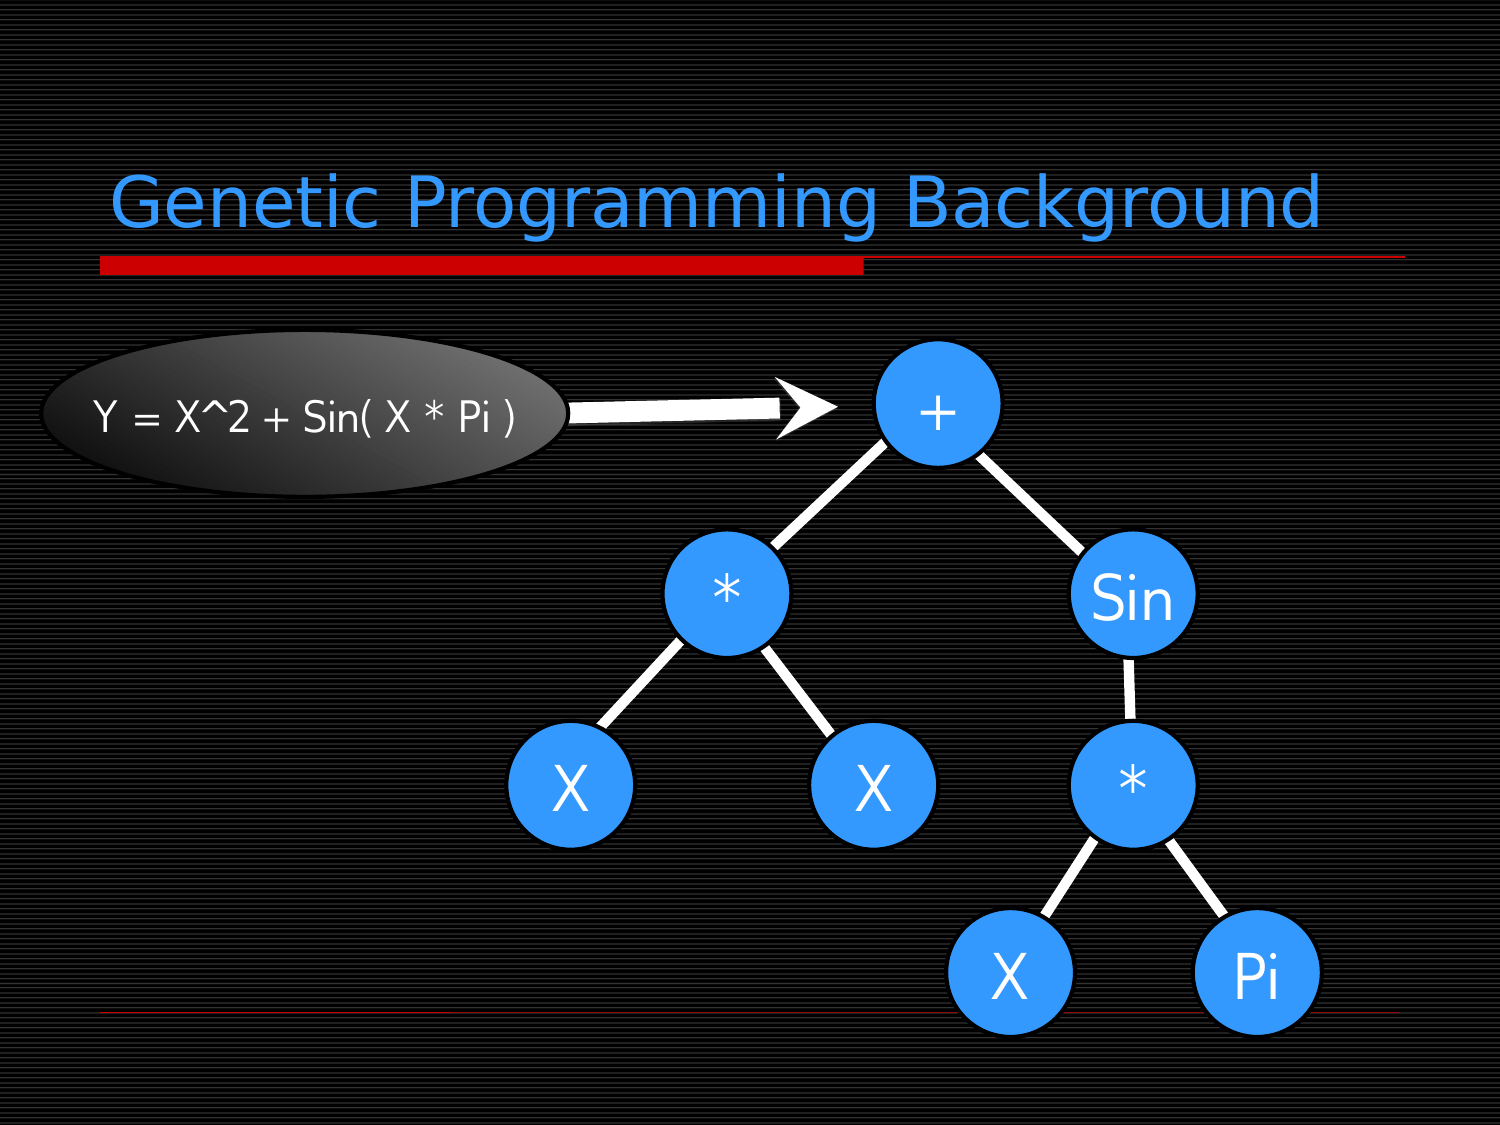

# Genetic Programming Background

Y = X^2 + Sin( X * Pi )
+

*
Sin

X
X
*

X
Pi